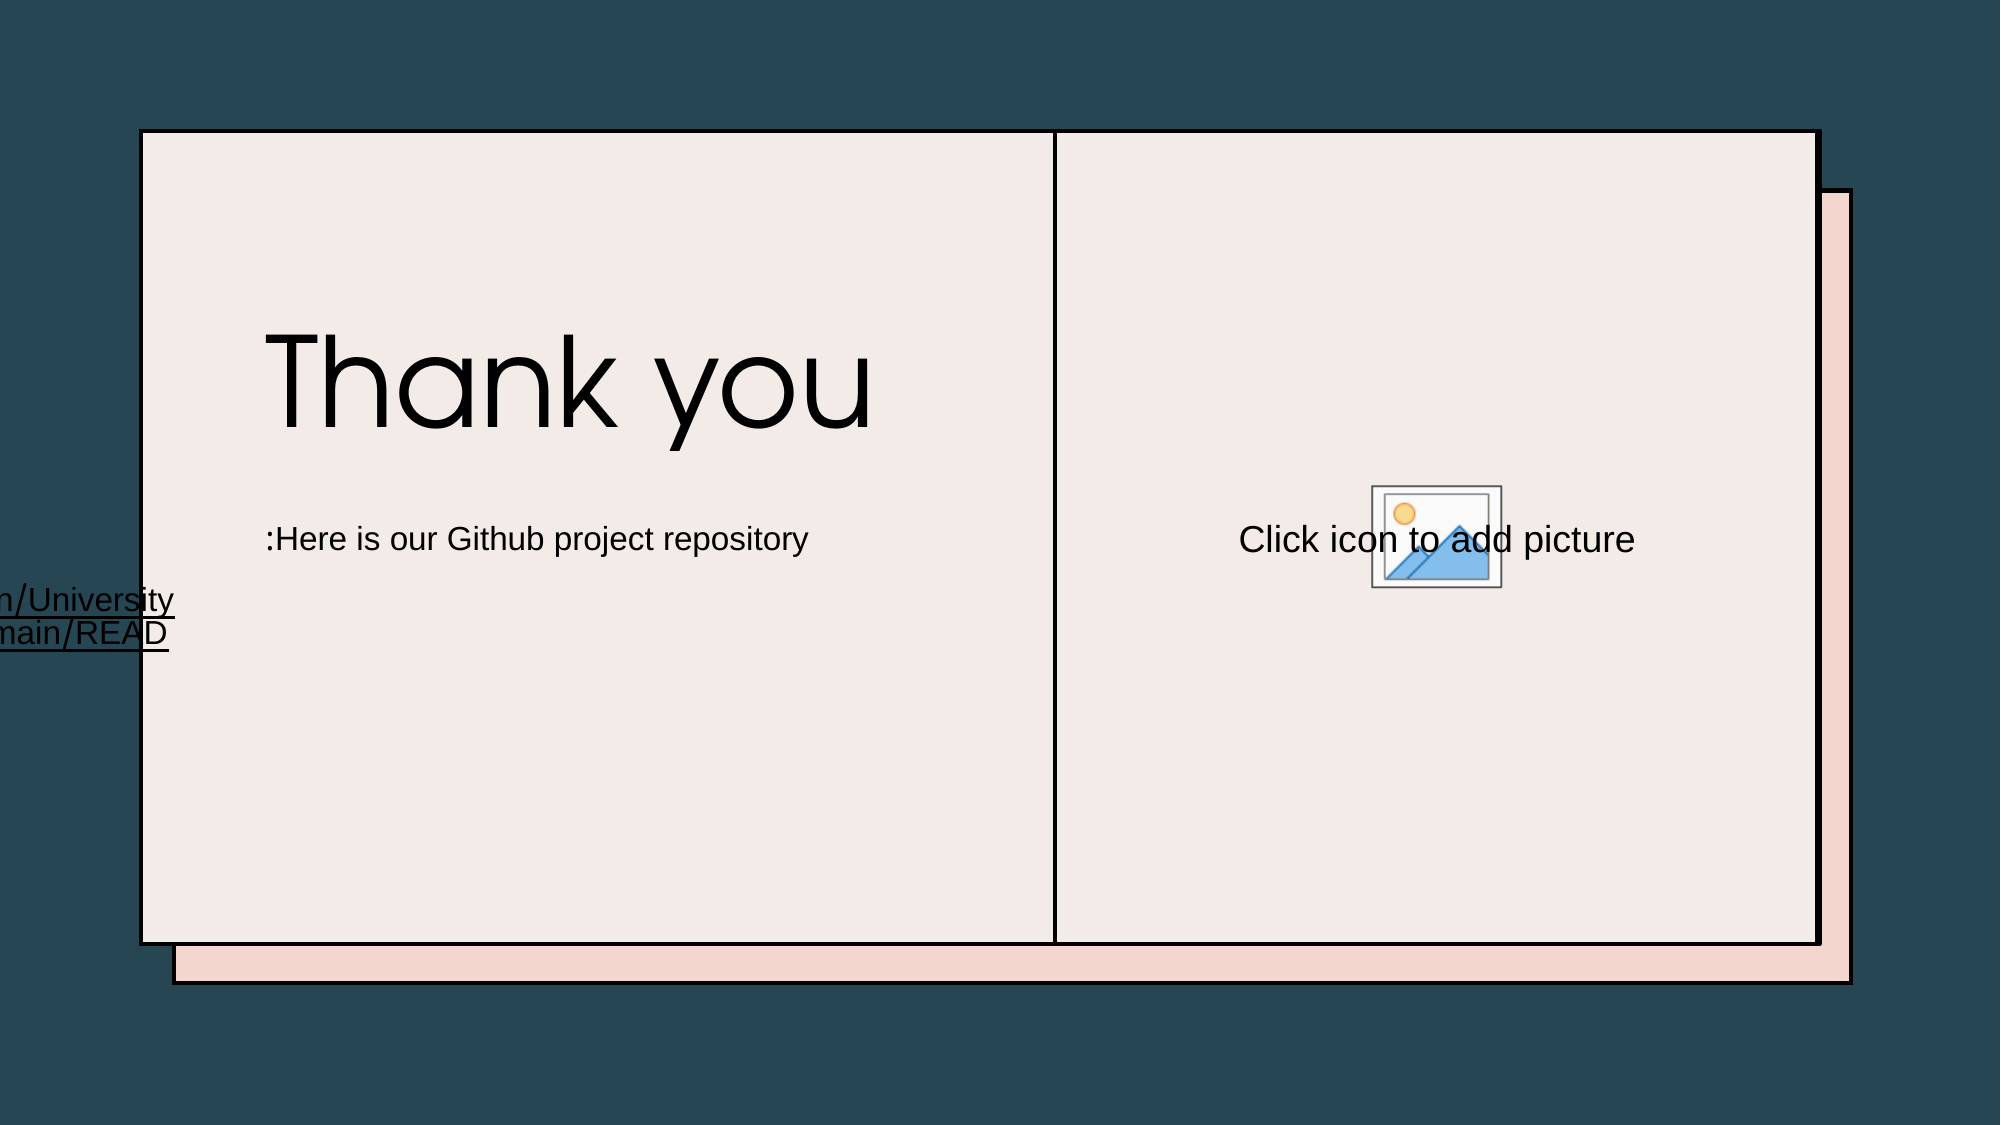

# Thank you
Here is our Github project repository:
https://github.com/LeonGurin/University-of-Haifa-Final-Project/blob/main/README.md